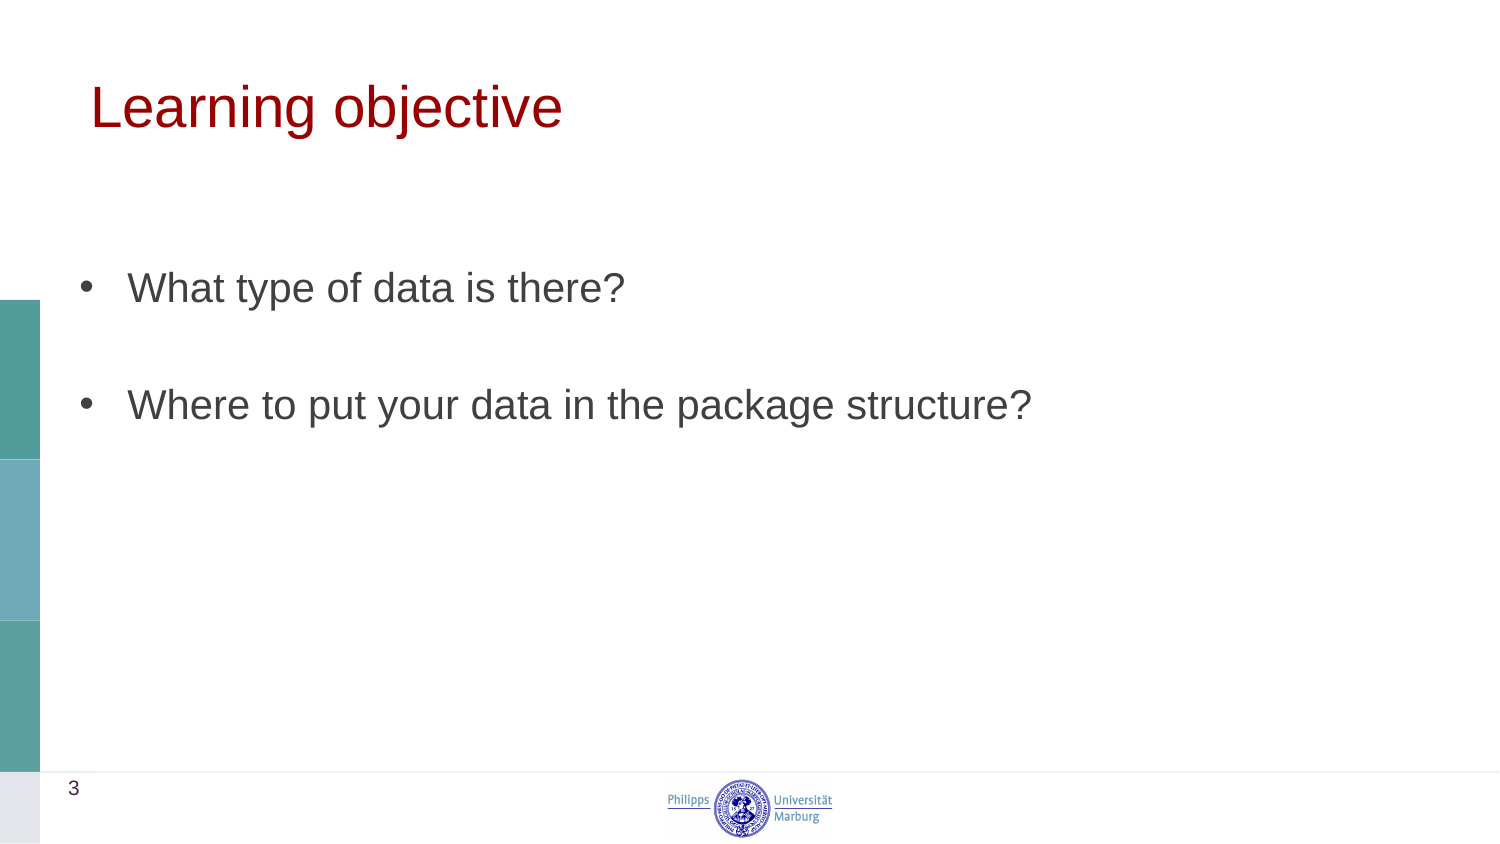

# Learning objective
What type of data is there?

Where to put your data in the package structure?

3